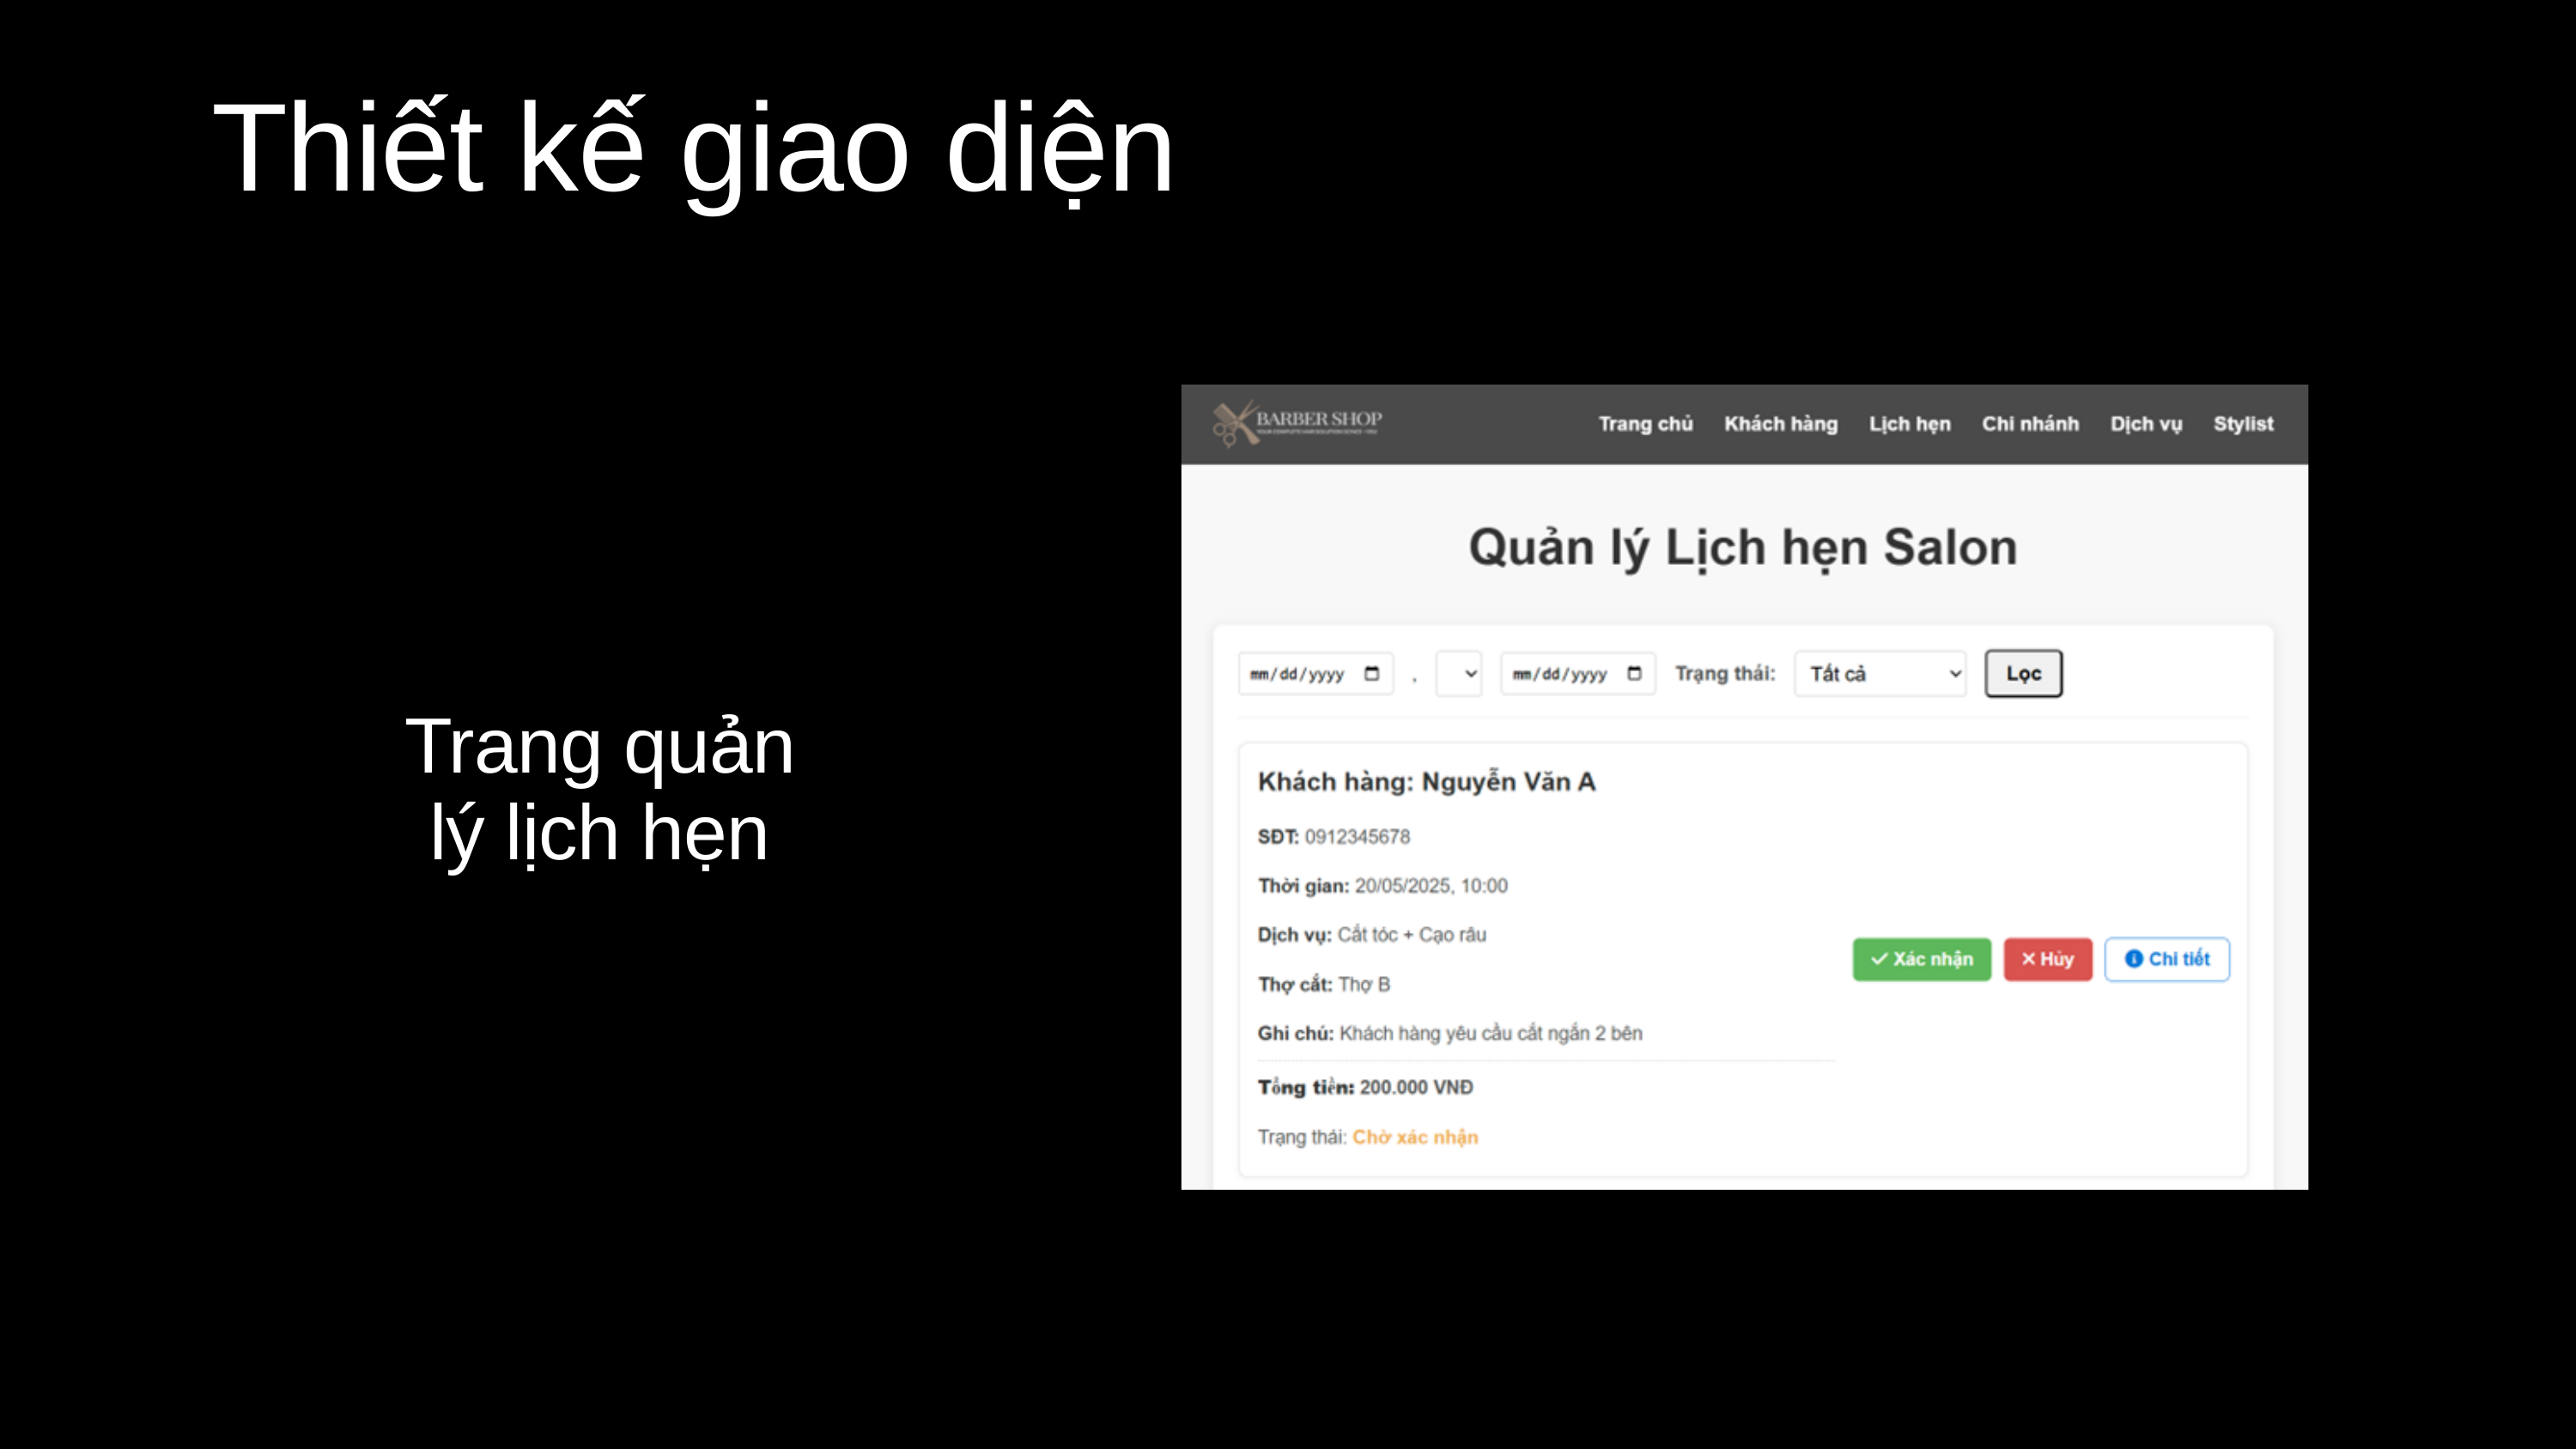

Thiết kế giao diện

Trang quản lý lịch hẹn